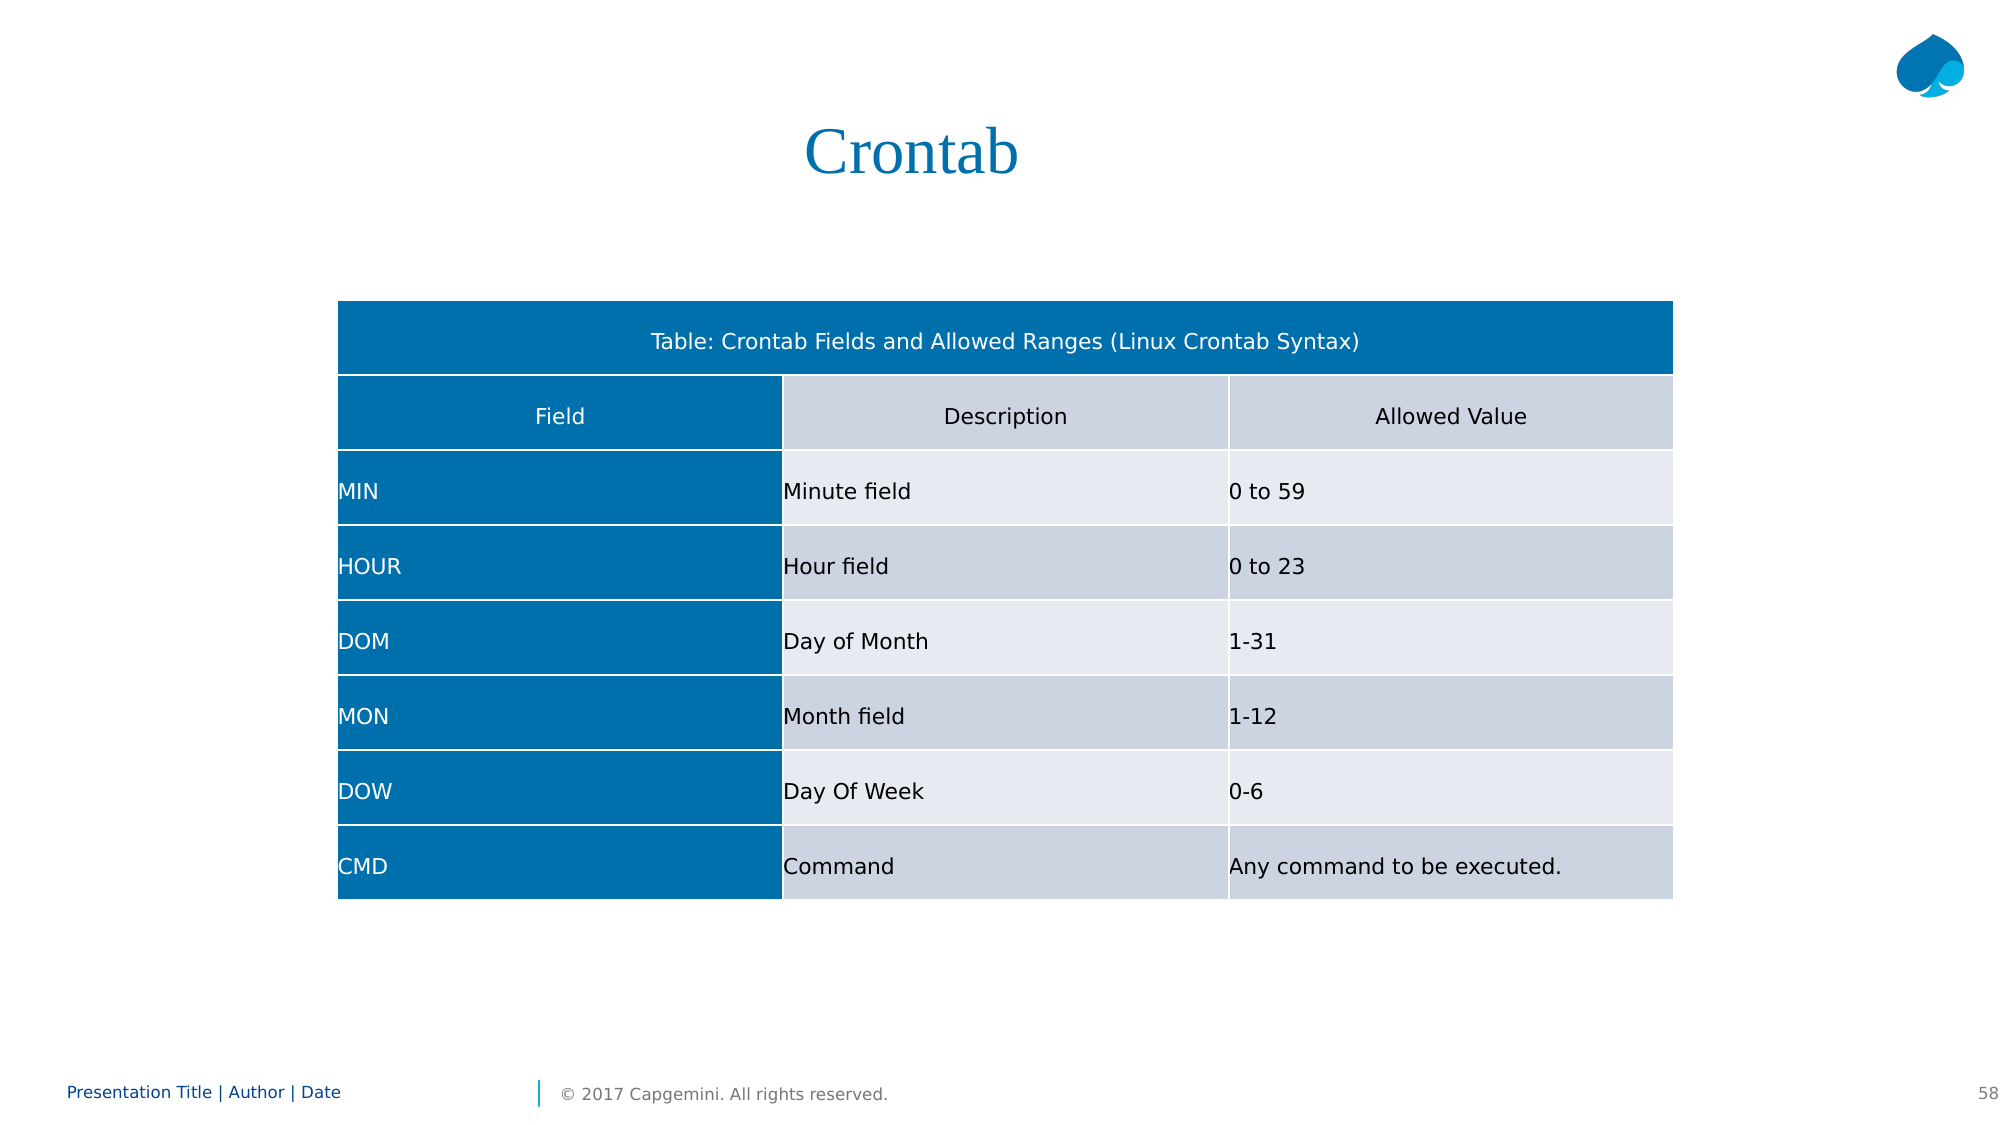

Crontab
| Table: Crontab Fields and Allowed Ranges (Linux Crontab Syntax) |  |  |
| --- | --- | --- |
| Field | Description | Allowed Value |
| MIN | Minute field | 0 to 59 |
| HOUR | Hour field | 0 to 23 |
| DOM | Day of Month | 1-31 |
| MON | Month field | 1-12 |
| DOW | Day Of Week | 0-6 |
| CMD | Command | Any command to be executed. |